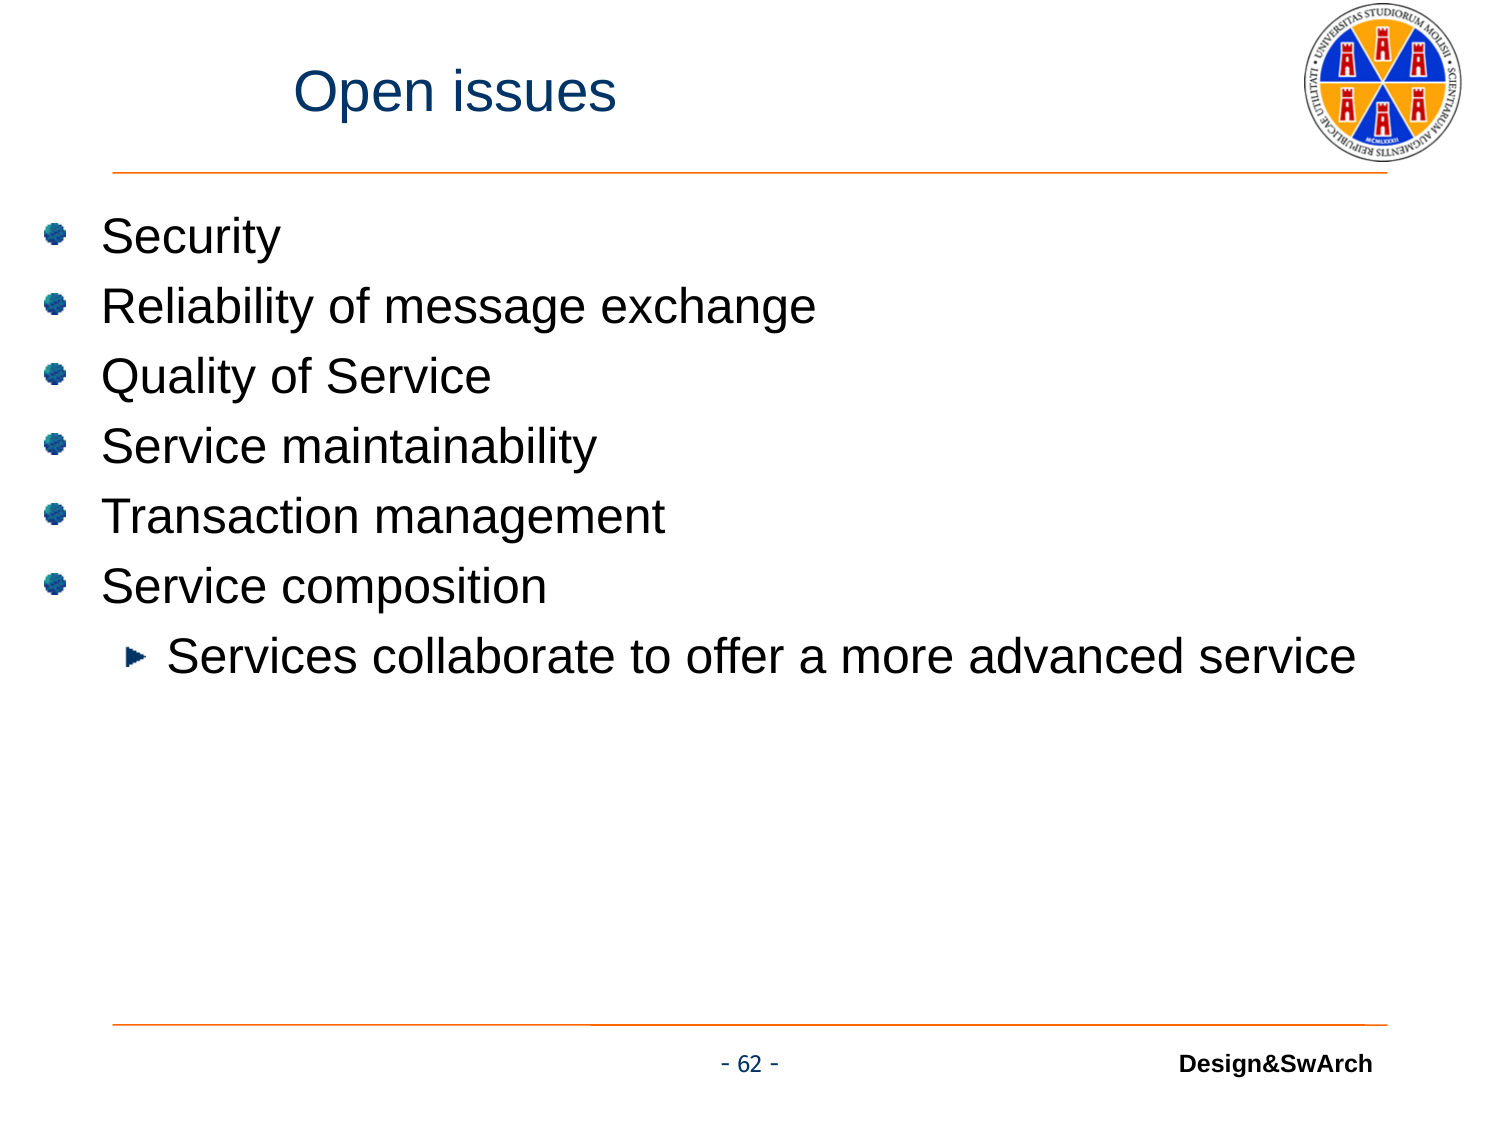

# Open issues
Security
Reliability of message exchange
Quality of Service
Service maintainability
Transaction management
Service composition
Services collaborate to offer a more advanced service
- 62 -
Design&SwArch